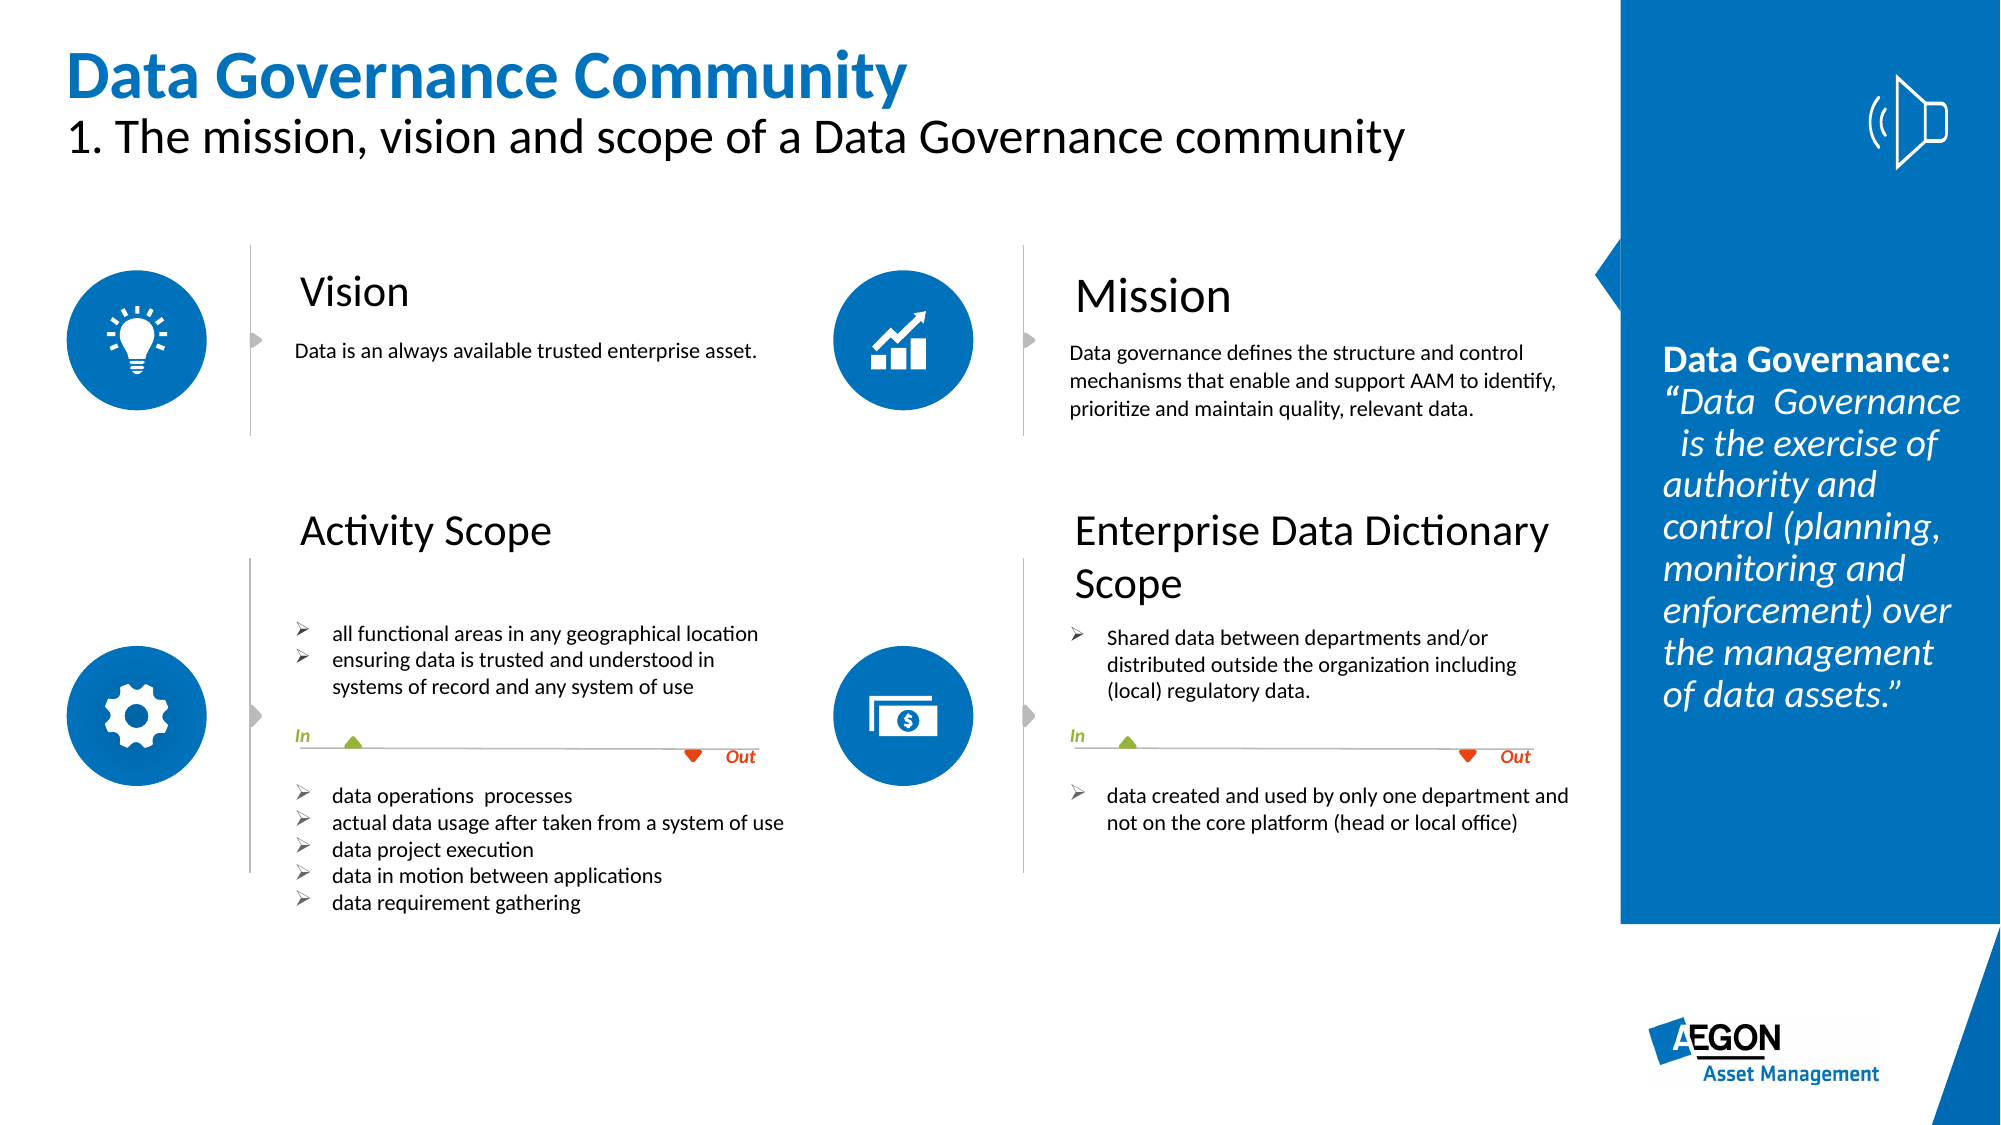

Data Governance:
“Data  Governance   is the exercise of authority and control (planning, monitoring and enforcement) over the management of data assets.”

Data Governance Community
1. The mission, vision and scope of a Data Governance community

Vision
Mission

Data is an always available trusted enterprise asset.
Data governance defines the structure and control mechanisms that enable and support AAM to identify, prioritize and maintain quality, relevant data.
Activity Scope
Enterprise Data Dictionary Scope

all functional areas in any geographical location
ensuring data is trusted and understood in systems of record and any system of use
Shared data between departments and/or distributed outside the organization including   (local) regulatory data.

In
Out

In
Out

data created and used by only one department and not on the core platform (head or local office)
data operations  processes
actual data usage after taken from a system of use
data project execution
data in motion between applications
data requirement gathering